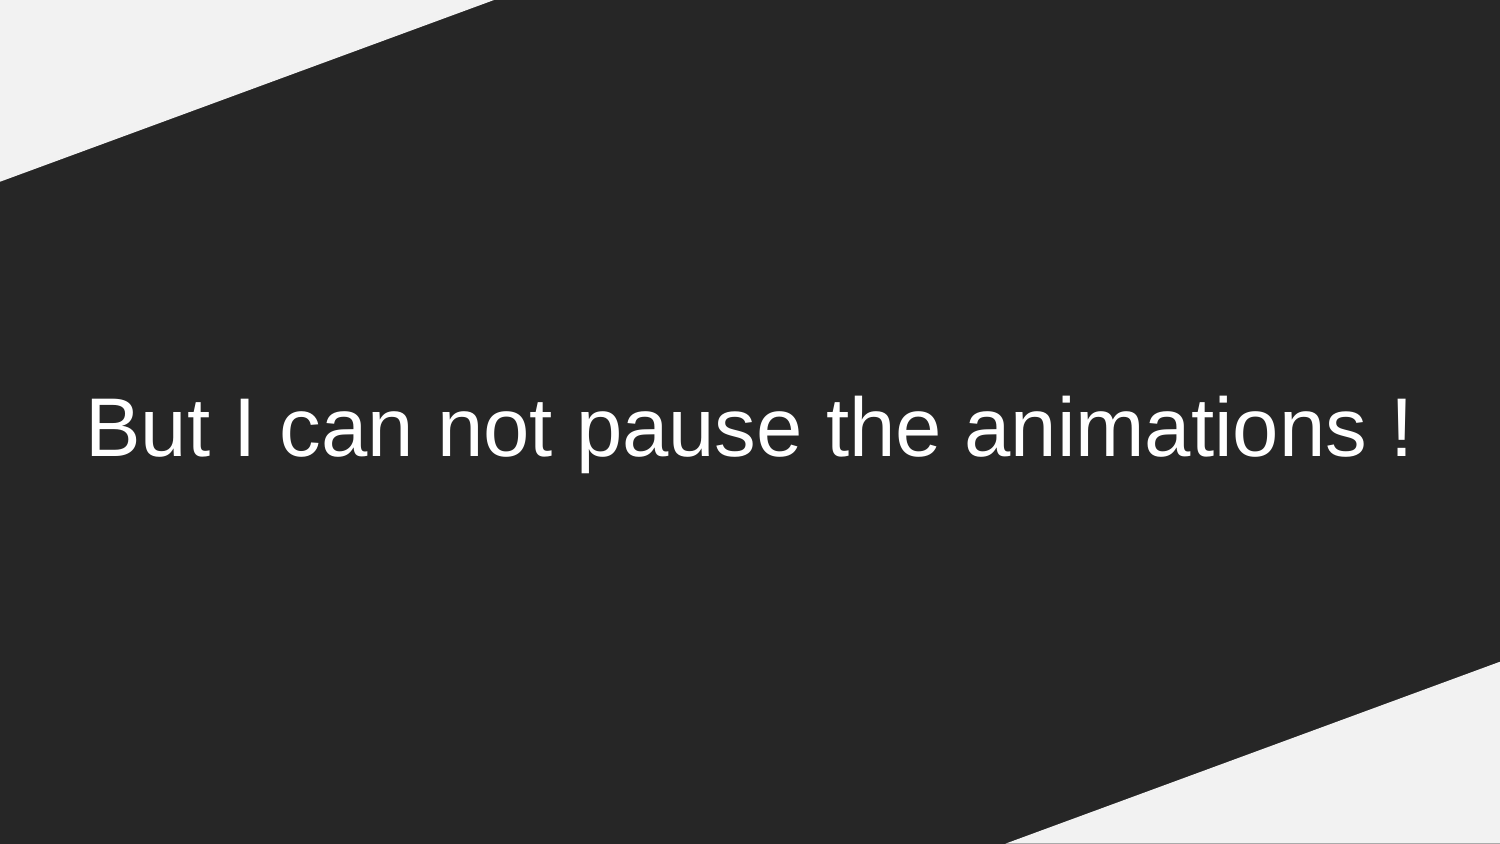

But I can not pause the animations !